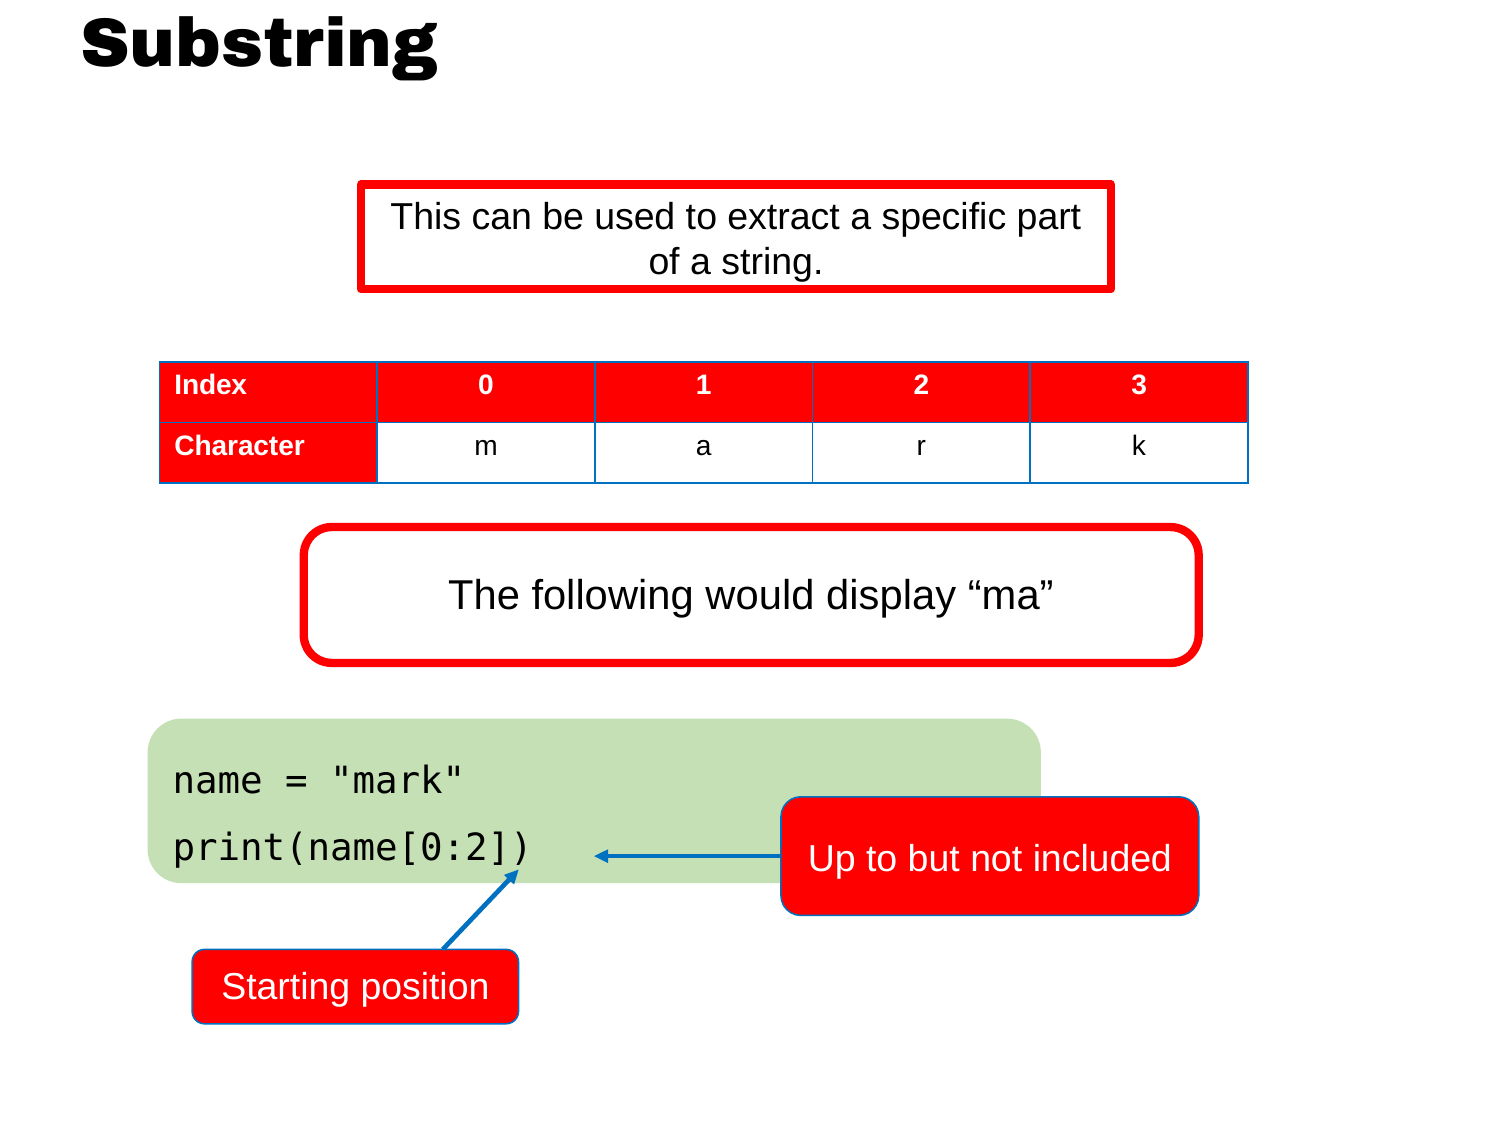

# Substring
This can be used to extract a specific part of a string.
| Index | 0 | 1 | 2 | 3 |
| --- | --- | --- | --- | --- |
| Character | m | a | r | k |
The following would display “ma”
name = "mark"
print(name[0:2])
Up to but not included
Starting position